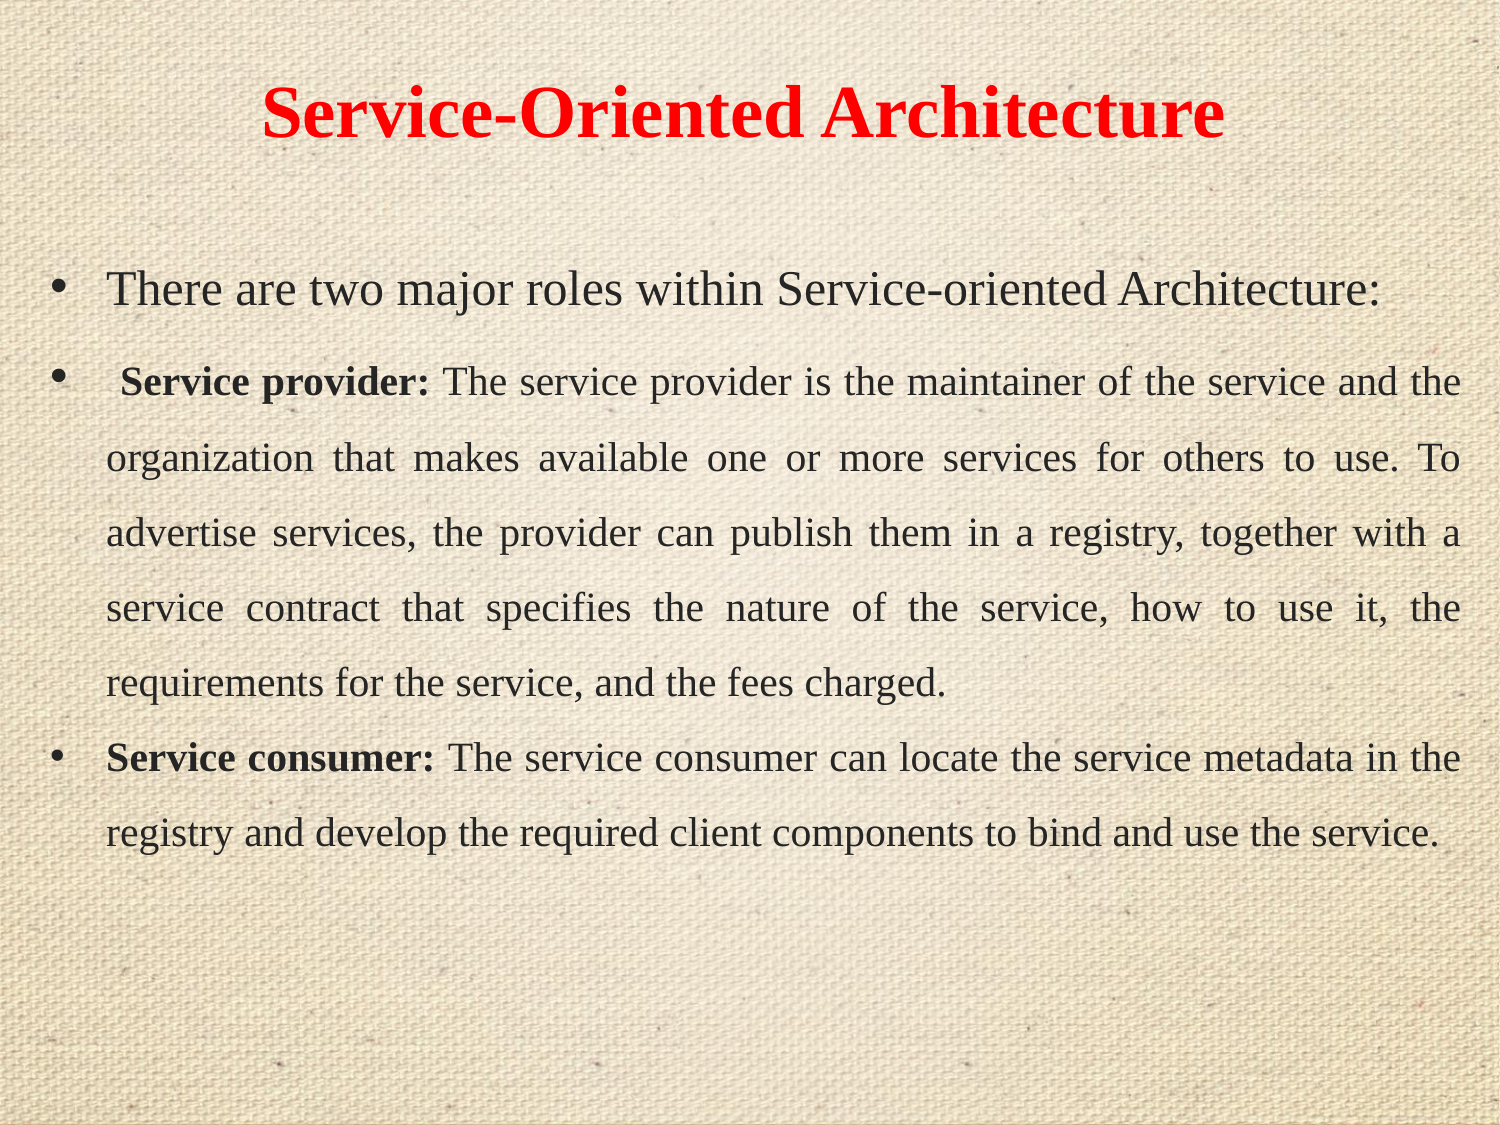

# Service-Oriented Architecture
There are two major roles within Service-oriented Architecture:
 Service provider: The service provider is the maintainer of the service and the organization that makes available one or more services for others to use. To advertise services, the provider can publish them in a registry, together with a service contract that specifies the nature of the service, how to use it, the requirements for the service, and the fees charged.
Service consumer: The service consumer can locate the service metadata in the registry and develop the required client components to bind and use the service.